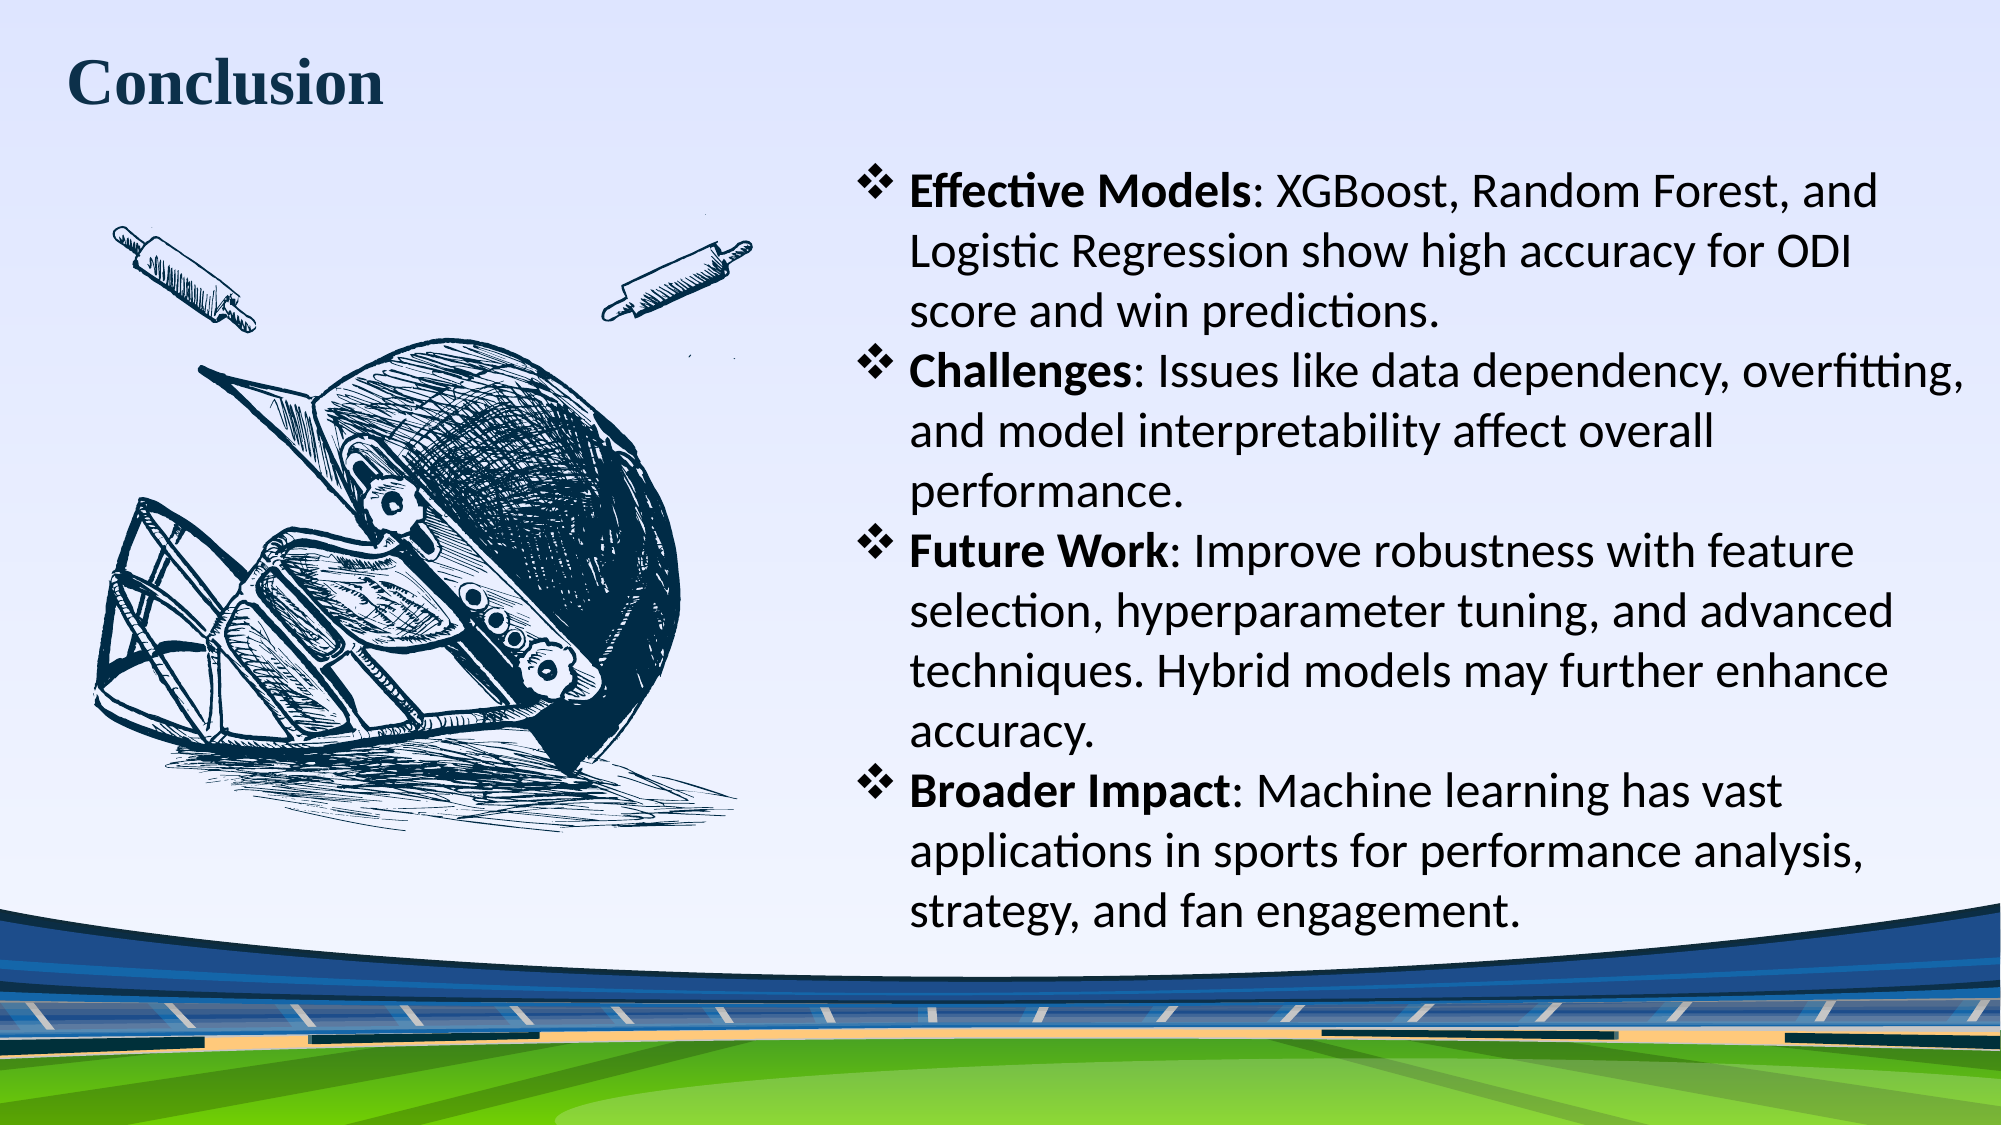

Conclusion
Effective Models: XGBoost, Random Forest, and Logistic Regression show high accuracy for ODI score and win predictions.
Challenges: Issues like data dependency, overfitting, and model interpretability affect overall performance.
Future Work: Improve robustness with feature selection, hyperparameter tuning, and advanced techniques. Hybrid models may further enhance accuracy.
Broader Impact: Machine learning has vast applications in sports for performance analysis, strategy, and fan engagement.